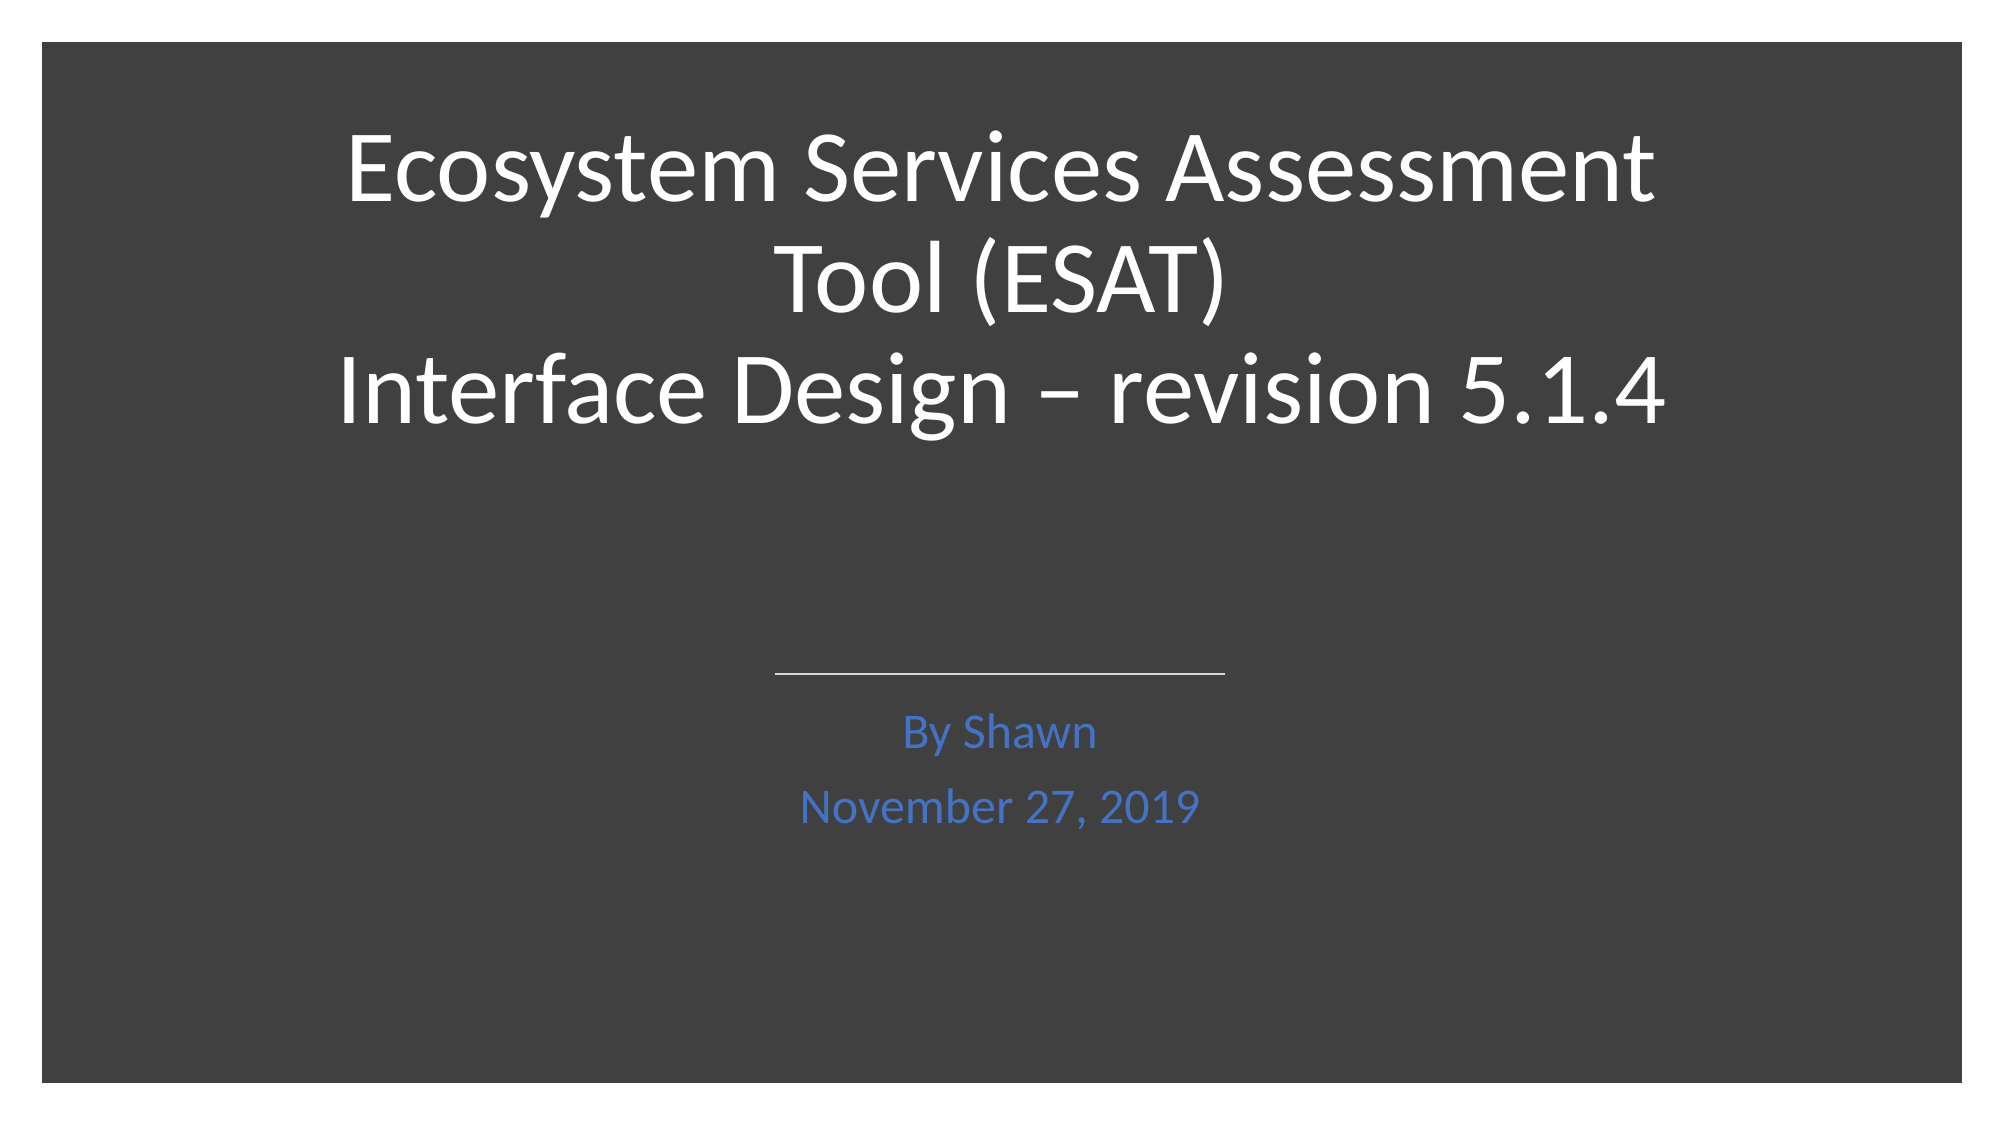

# Ecosystem Services Assessment Tool (ESAT) Interface Design – revision 5.1.4
By Shawn
November 27, 2019